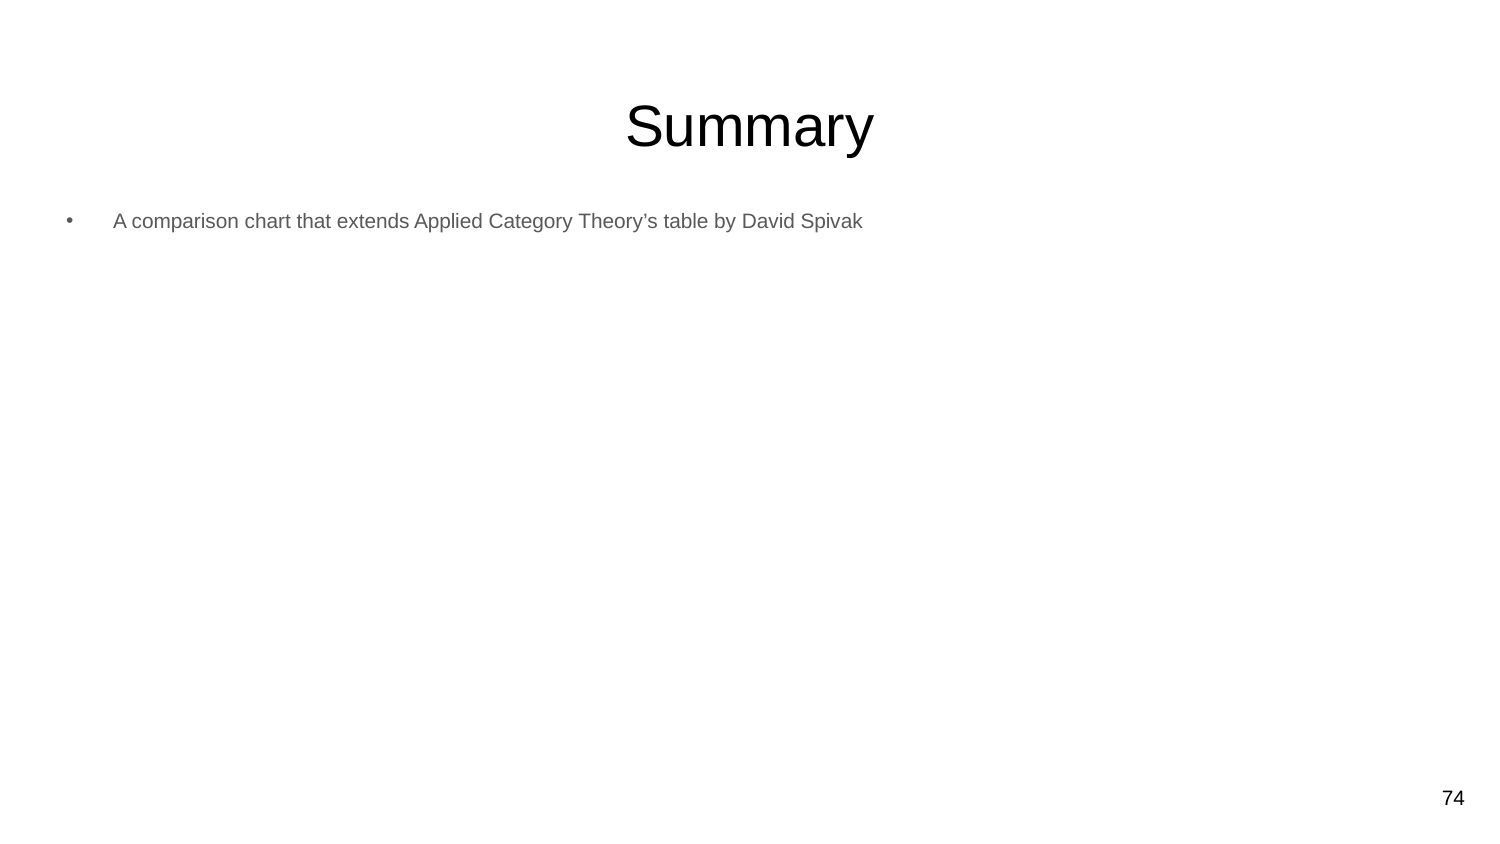

# Summary
A comparison chart that extends Applied Category Theory’s table by David Spivak
74